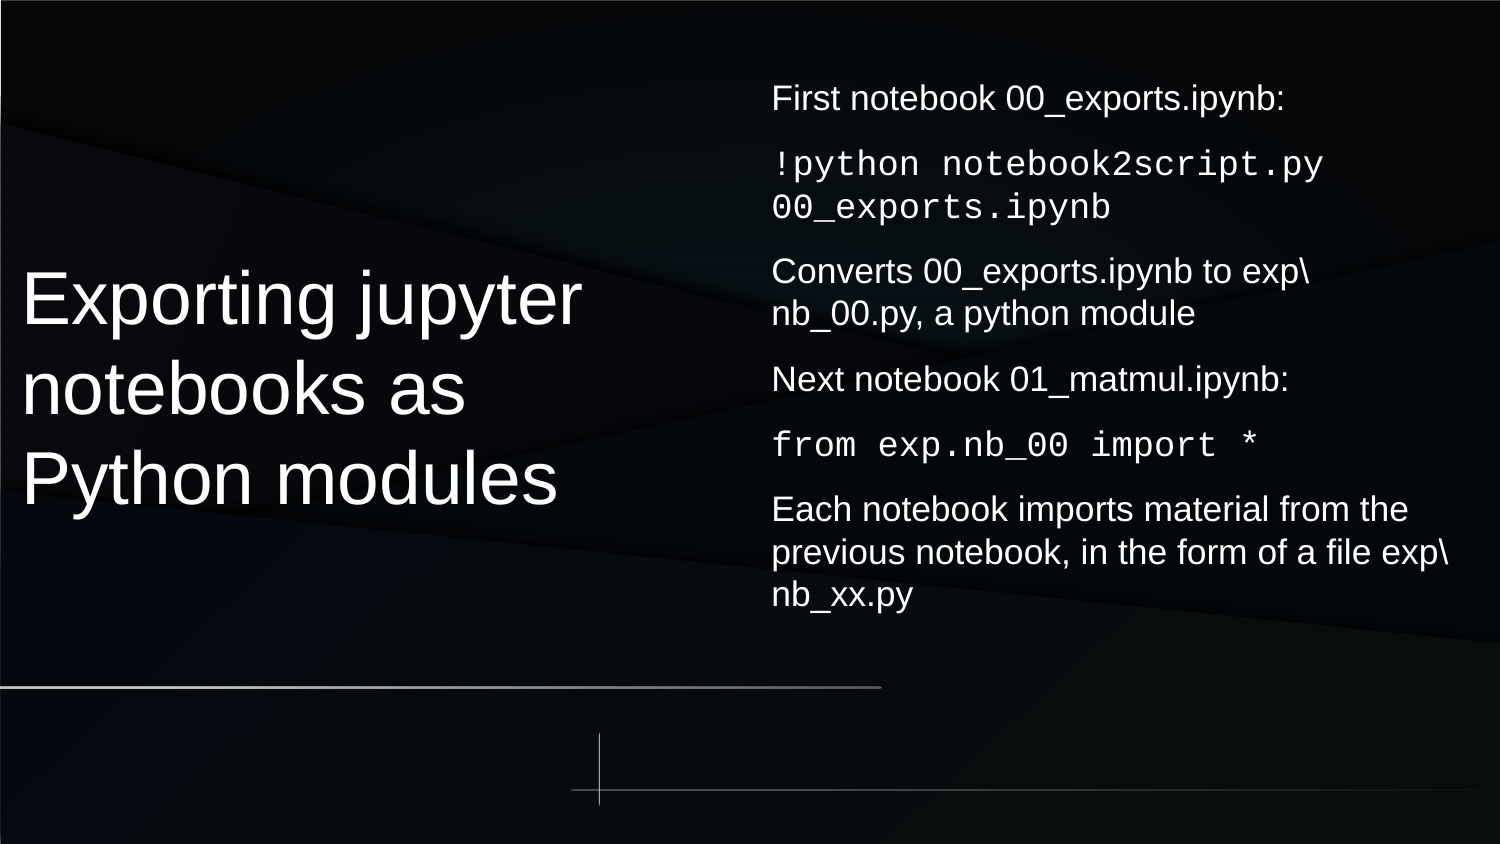

First notebook 00_exports.ipynb:
!python notebook2script.py 00_exports.ipynb
Converts 00_exports.ipynb to exp\nb_00.py, a python module
Next notebook 01_matmul.ipynb:
from exp.nb_00 import *
Each notebook imports material from the previous notebook, in the form of a file exp\nb_xx.py

Exporting jupyter notebooks as Python modules